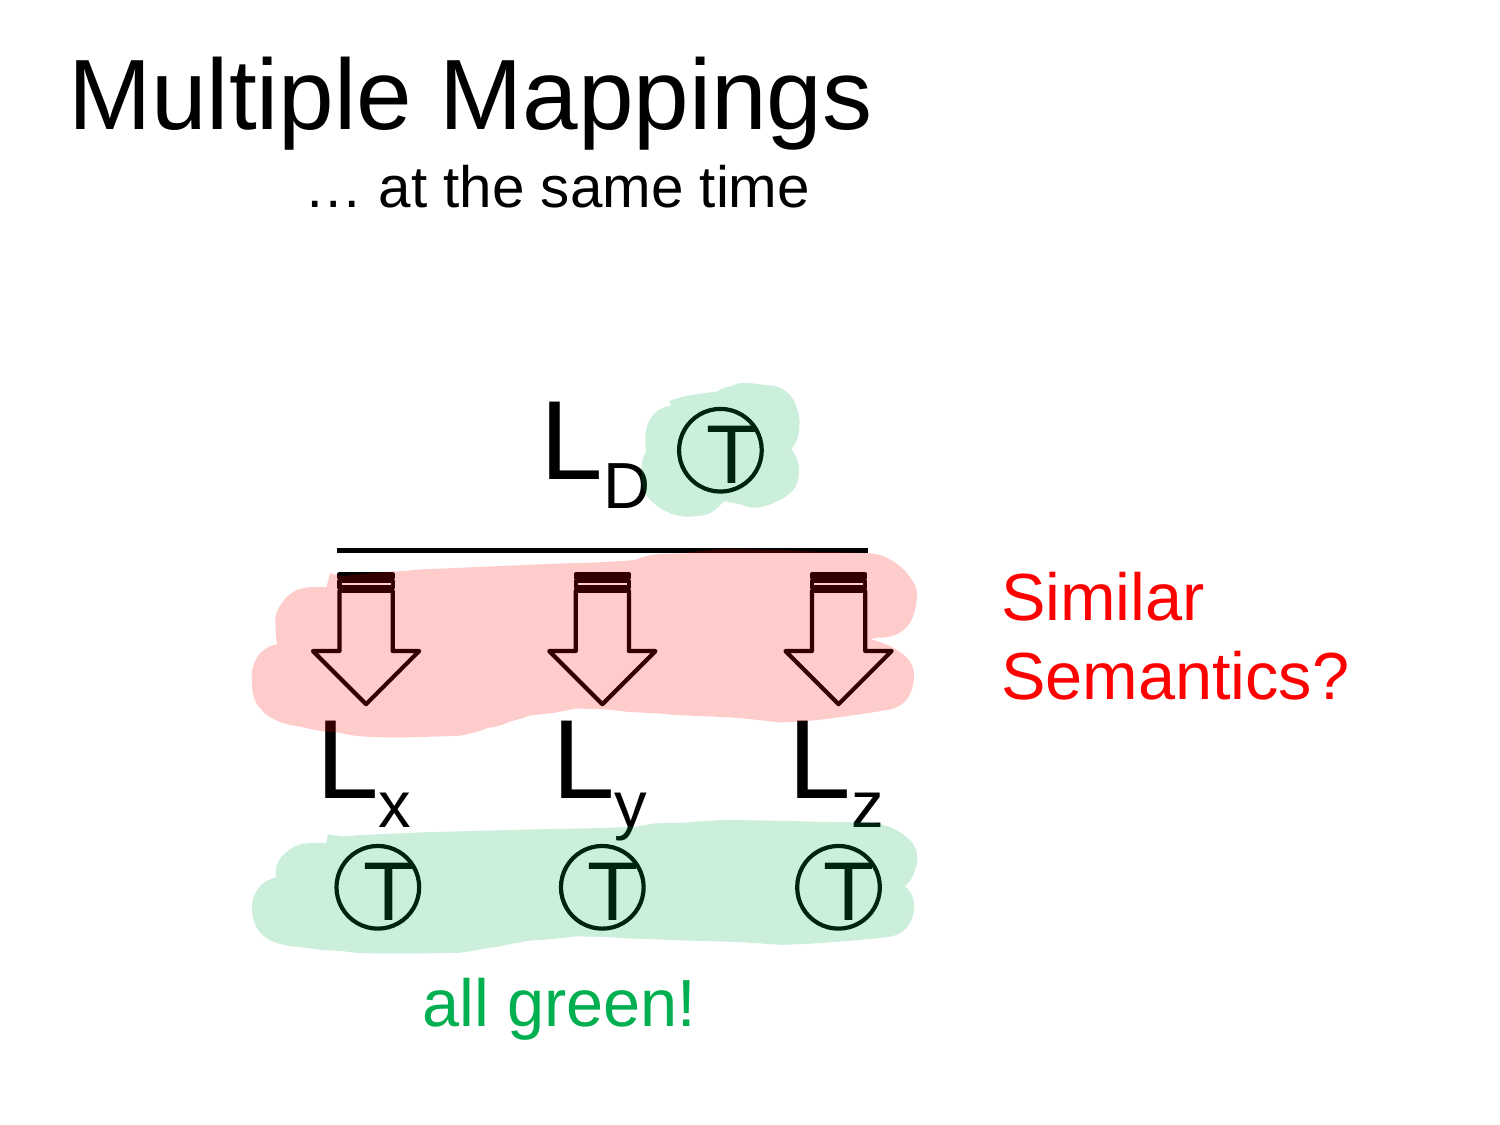

Multiple Mappings
… at the same time
LD

T
Similar Semantics?

Ly
Lz
Lx

T
T
T
all green!